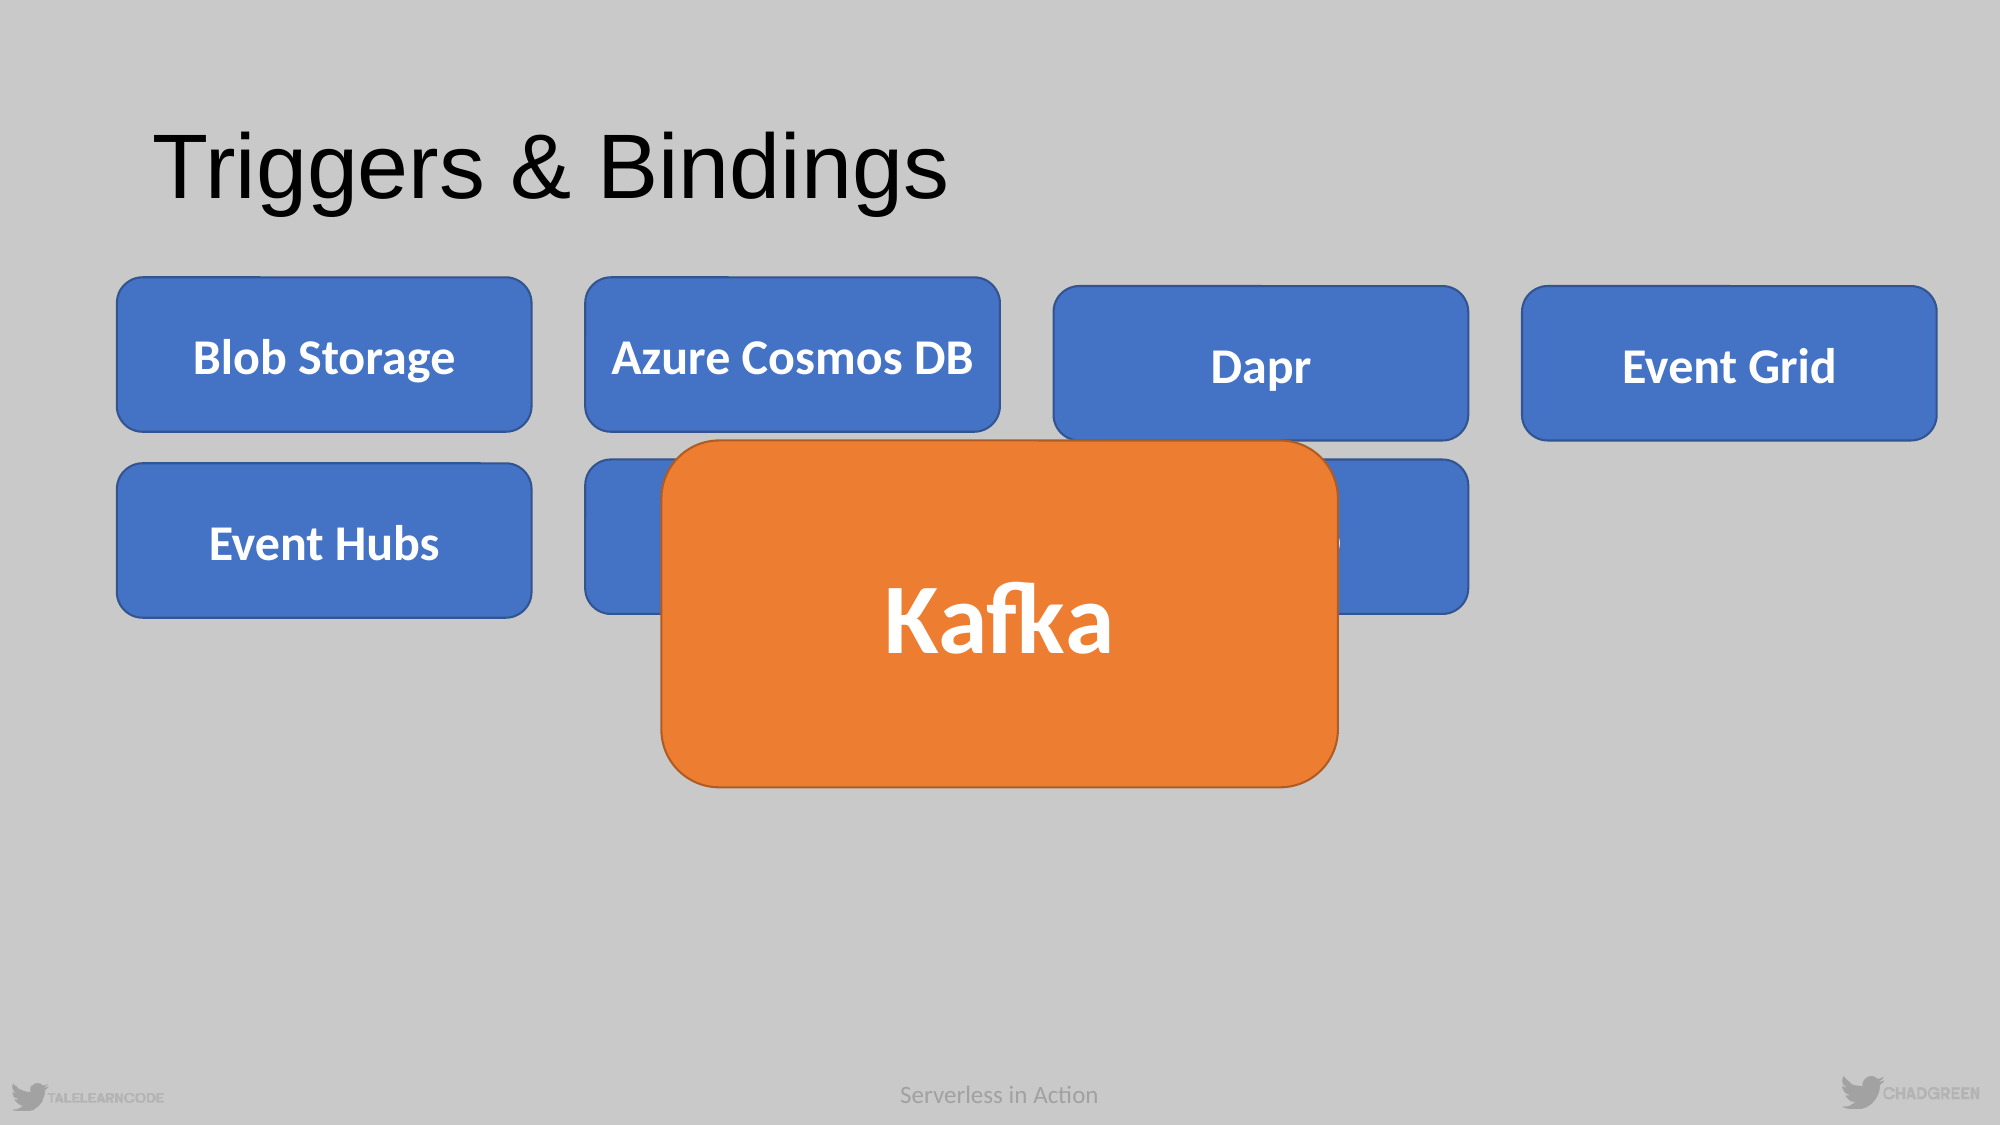

# Triggers & Bindings
Blob Storage
Azure Cosmos DB
Dapr
Event Grid
Kafka
HTTP
IoT Hub
Event Hubs